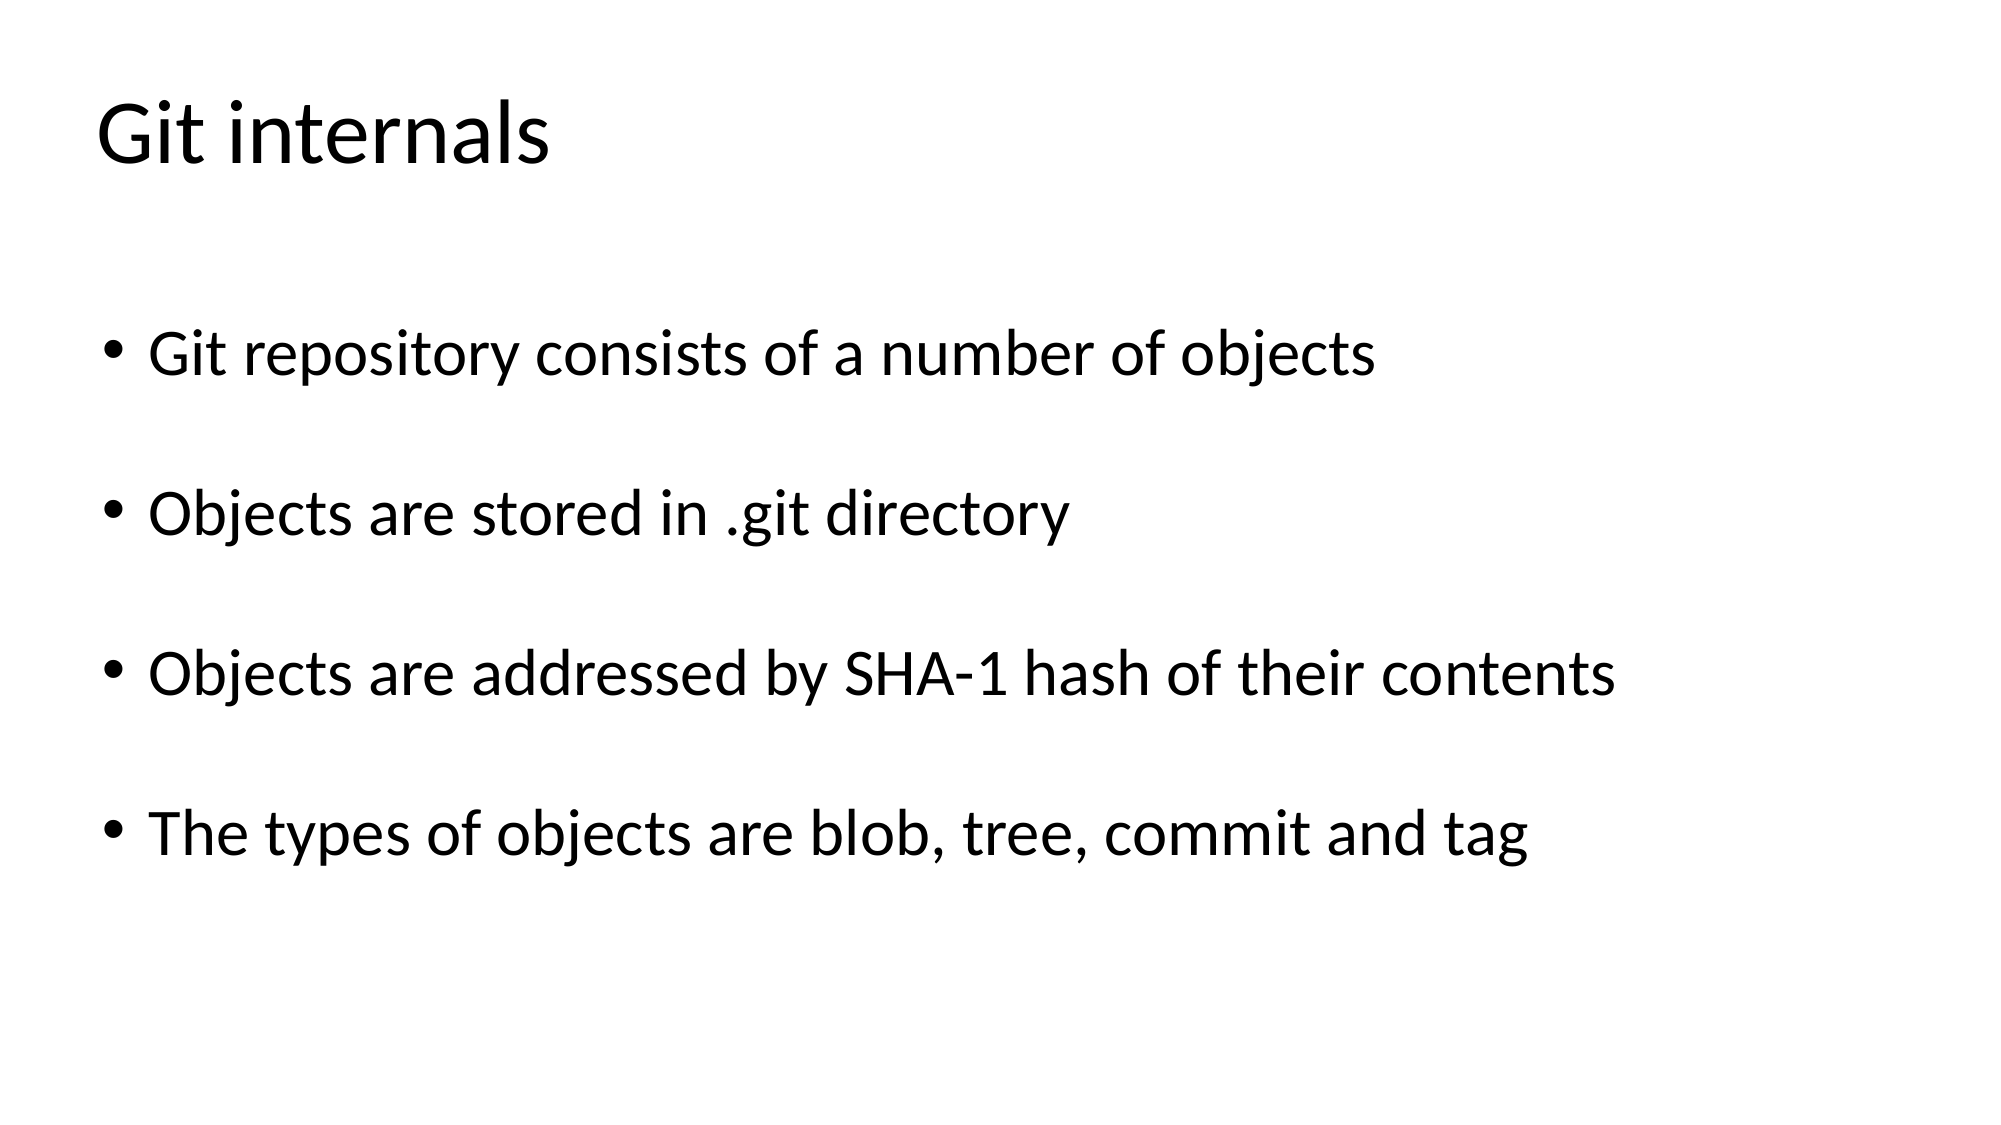

Git internals

Git repository consists of a number of objects

Objects are stored in .git directory

Objects are addressed by SHA-1 hash of their contents

The types of objects are blob, tree, commit and tag